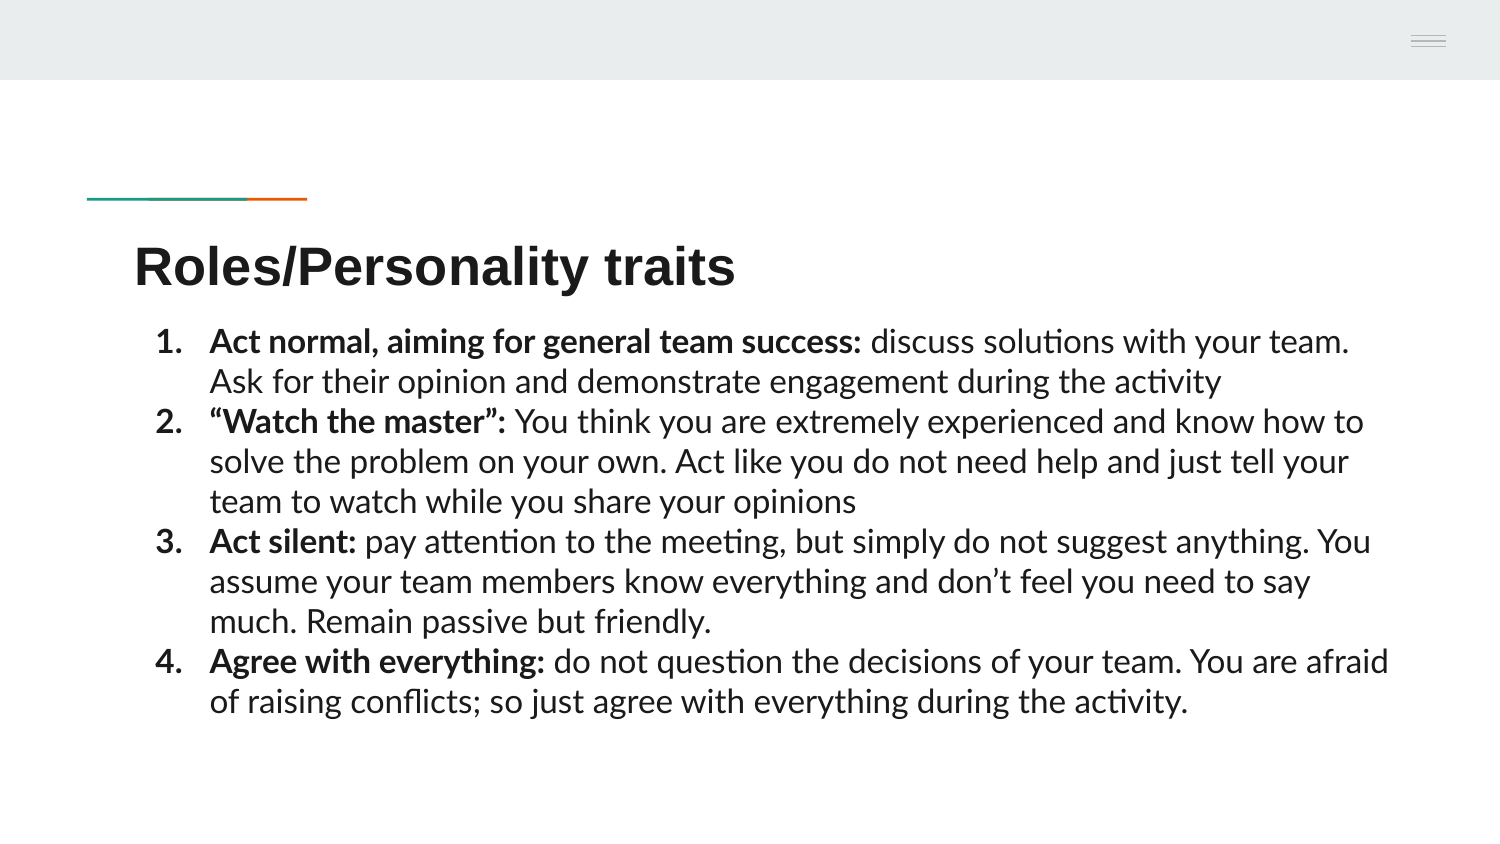

# Roles/Personality traits
Act normal, aiming for general team success: discuss solutions with your team. Ask for their opinion and demonstrate engagement during the activity
“Watch the master”: You think you are extremely experienced and know how to solve the problem on your own. Act like you do not need help and just tell your team to watch while you share your opinions
Act silent: pay attention to the meeting, but simply do not suggest anything. You assume your team members know everything and don’t feel you need to say much. Remain passive but friendly.
Agree with everything: do not question the decisions of your team. You are afraid of raising conflicts; so just agree with everything during the activity.